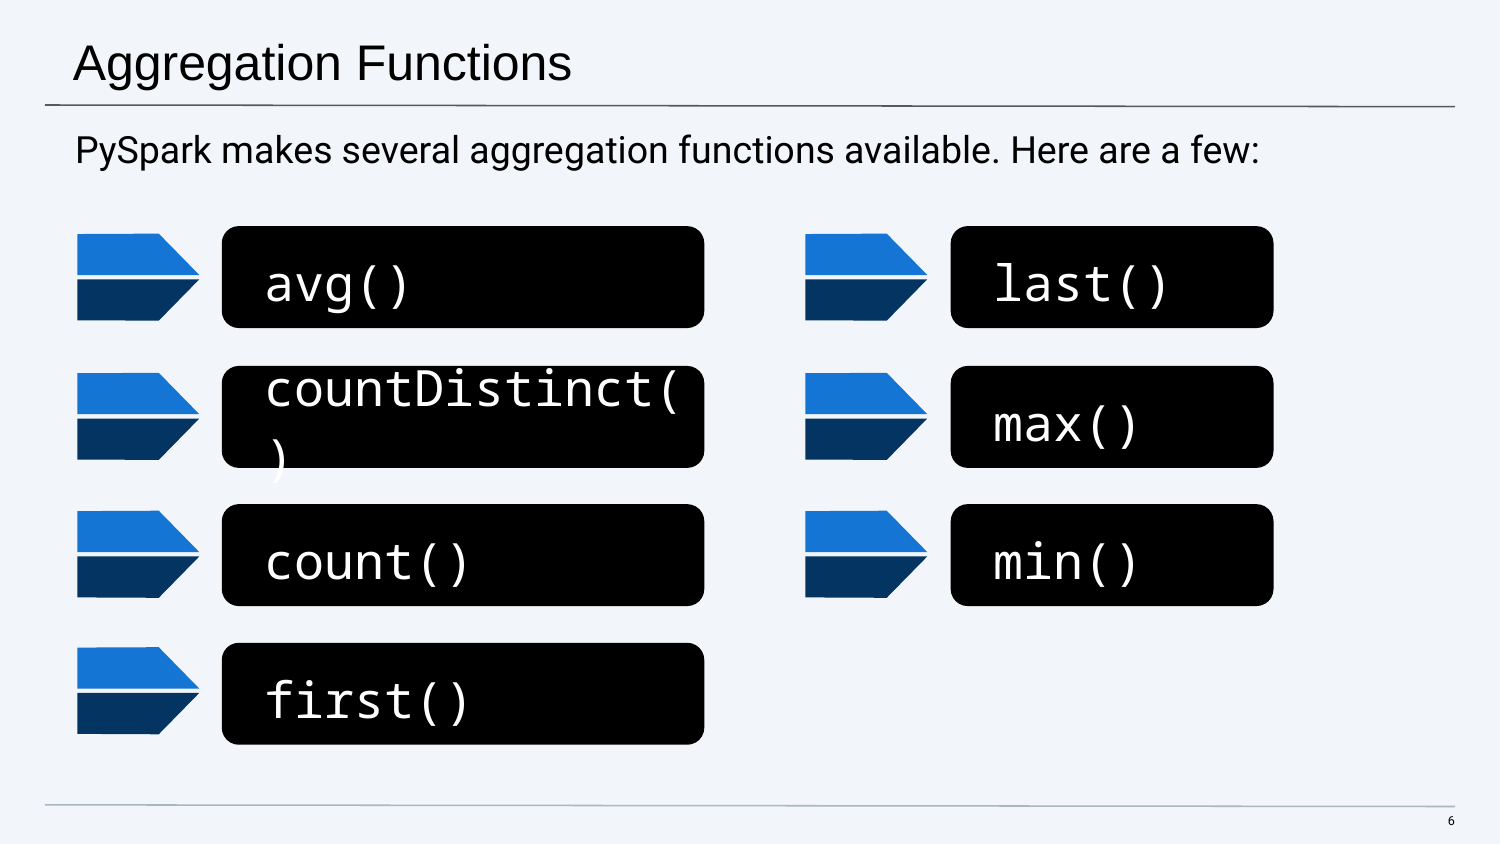

# Aggregation Functions
PySpark makes several aggregation functions available. Here are a few:
avg()
last()

countDistinct()
max()

count()
min()

first()

6